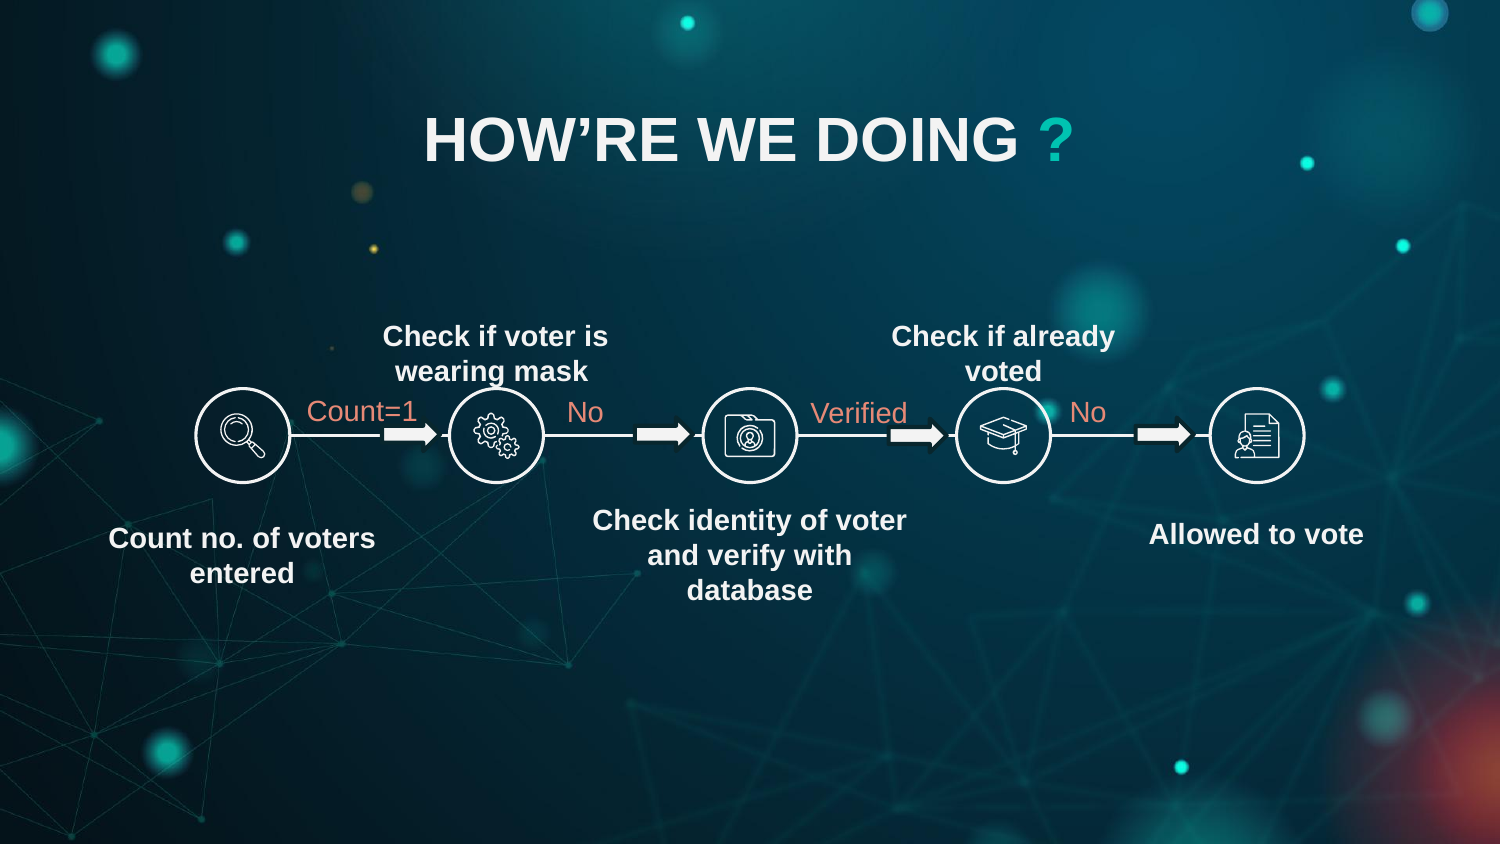

# HOW’RE WE DOING ?
Check if already voted
Check if voter is wearing mask
Count=1
No
No
Verified

Allowed to vote
Check identity of voter and verify with database
Count no. of voters entered